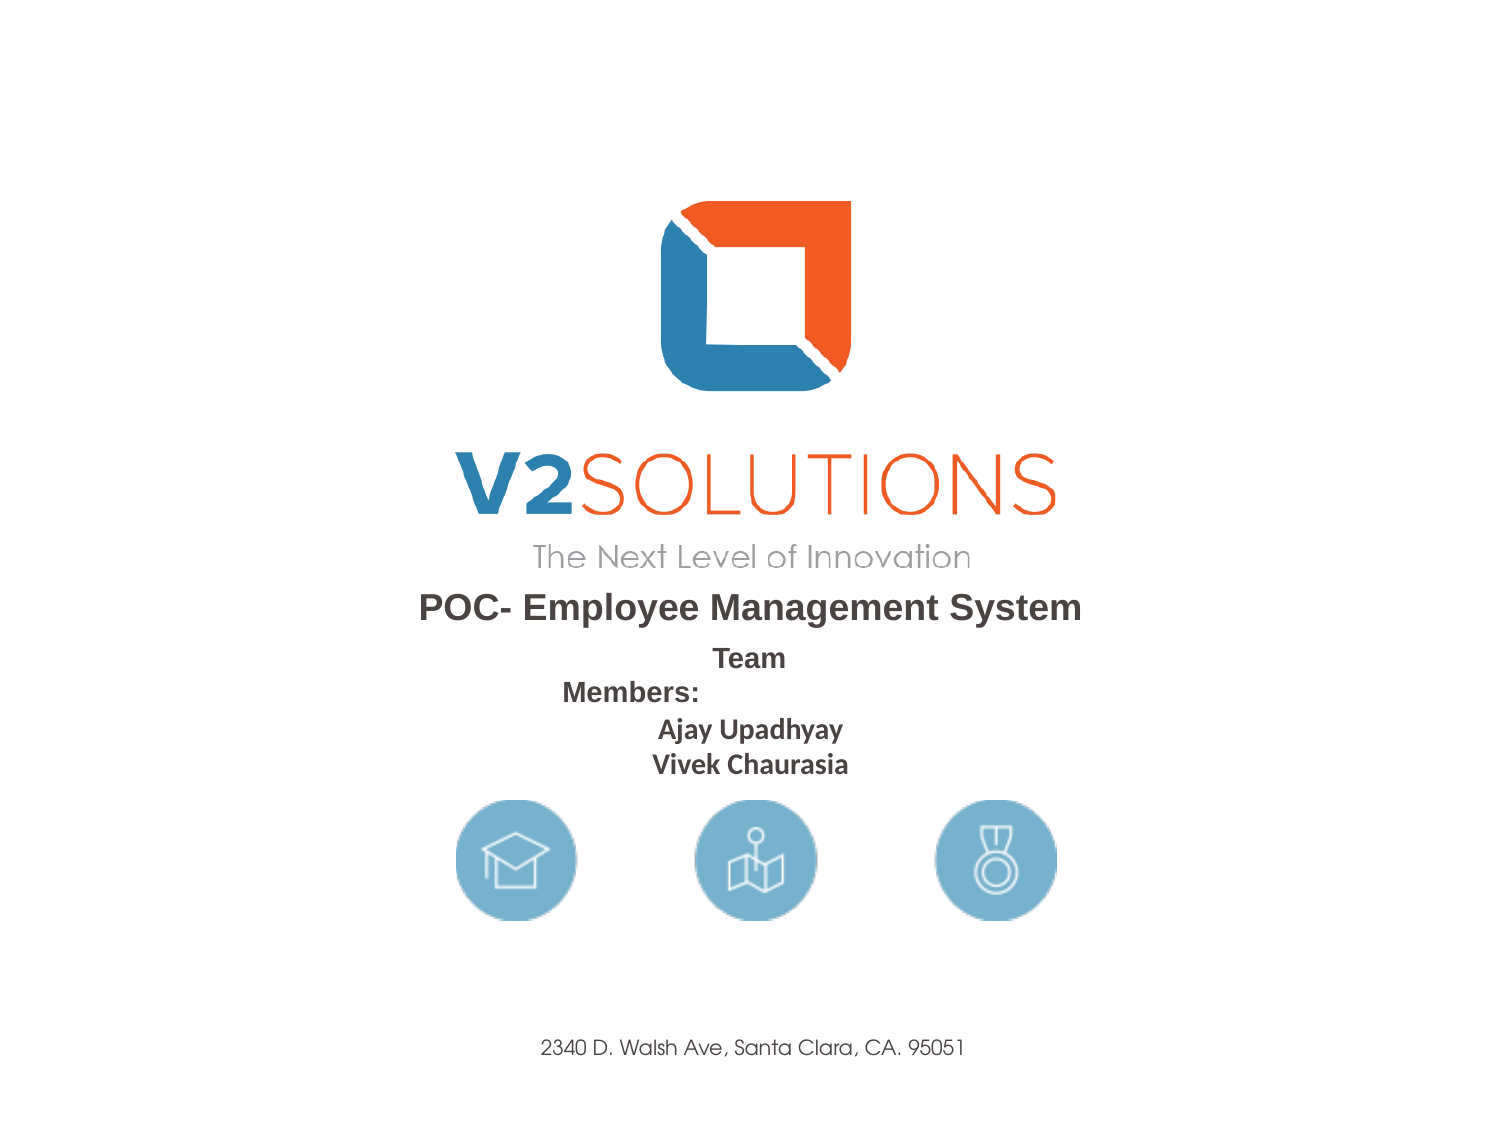

# POC- Employee Management System Smita Shrivastava Ajay Upadhyay Vivek Chaurasia
	Team Members: